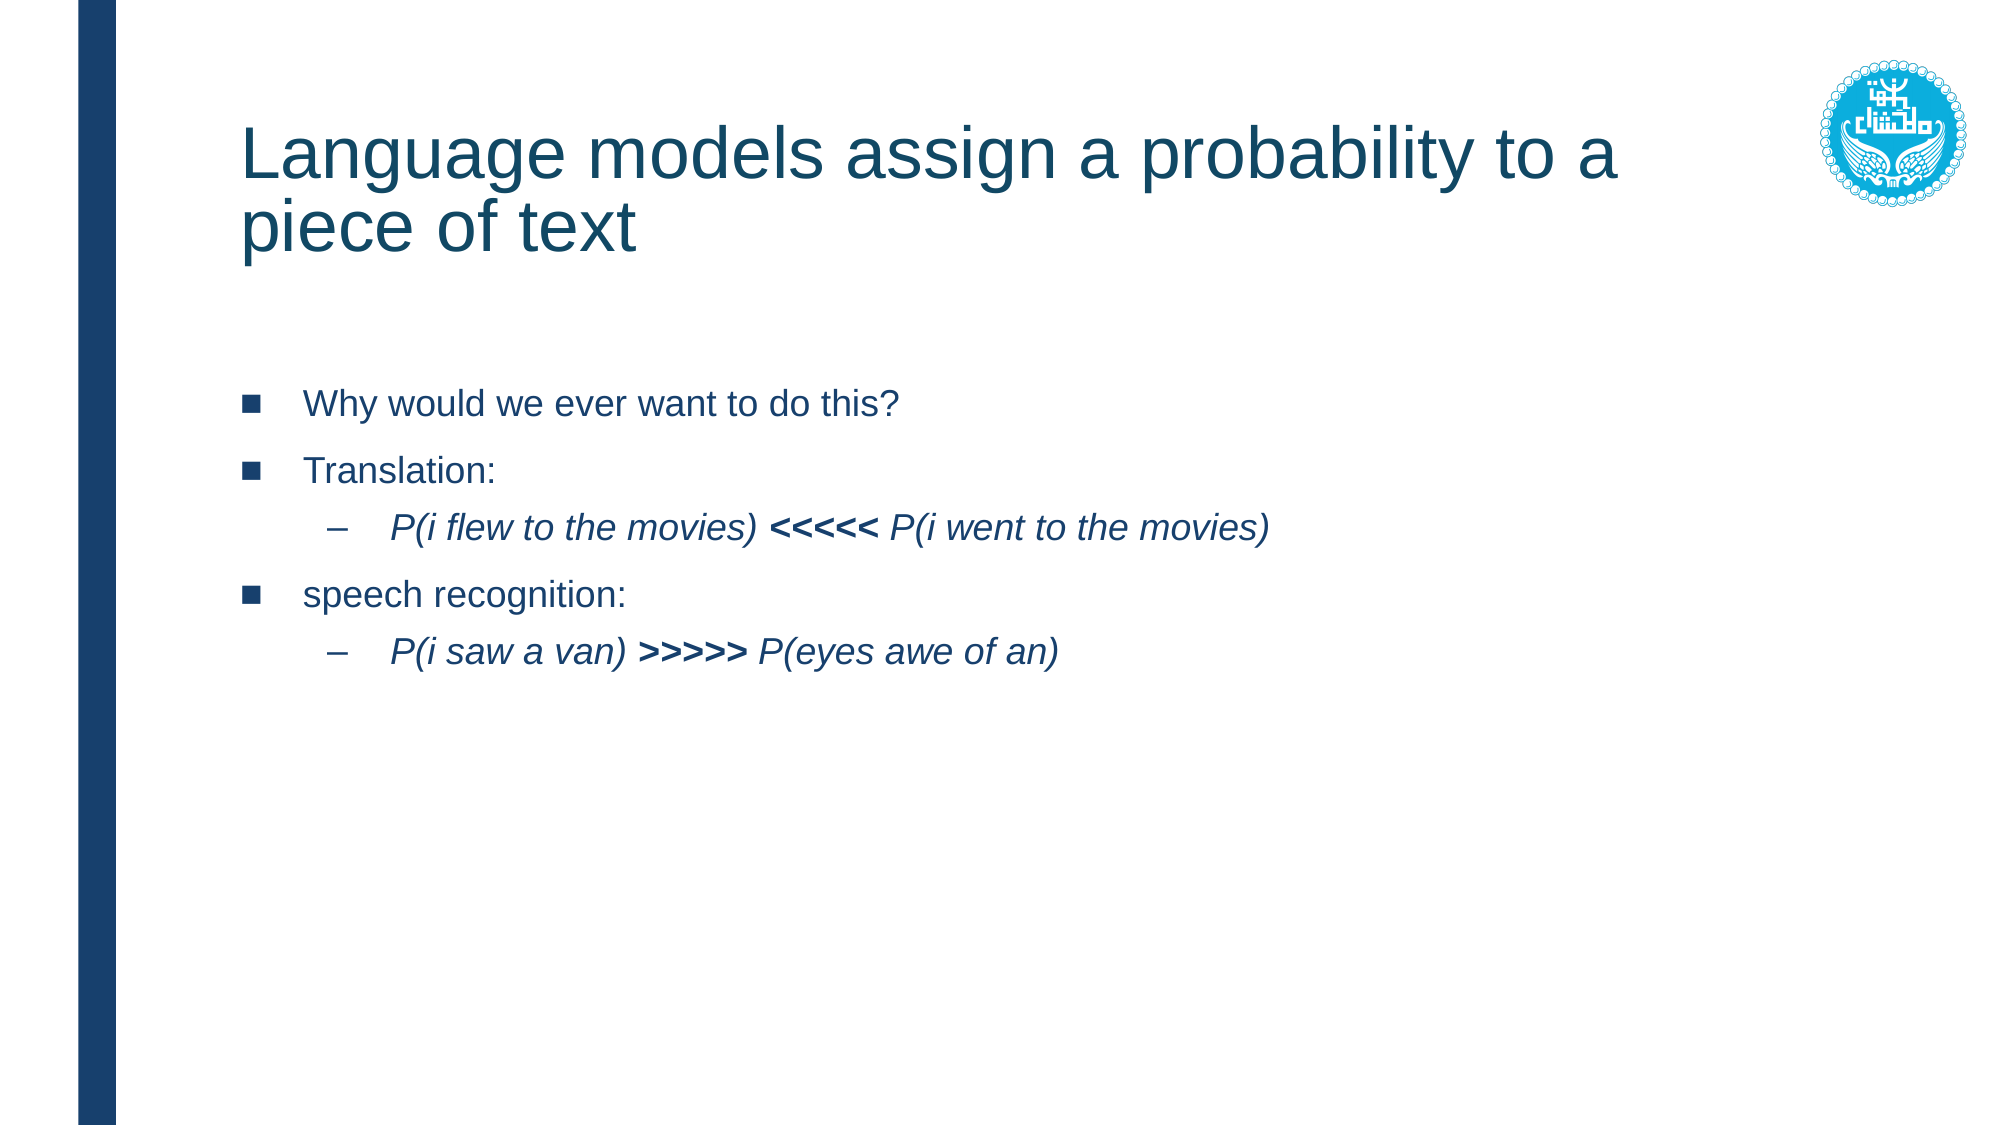

# Language models assign a probability to a piece of text
Why would we ever want to do this?
Translation:
P(i flew to the movies) <<<<< P(i went to the movies)
speech recognition:
P(i saw a van) >>>>> P(eyes awe of an)